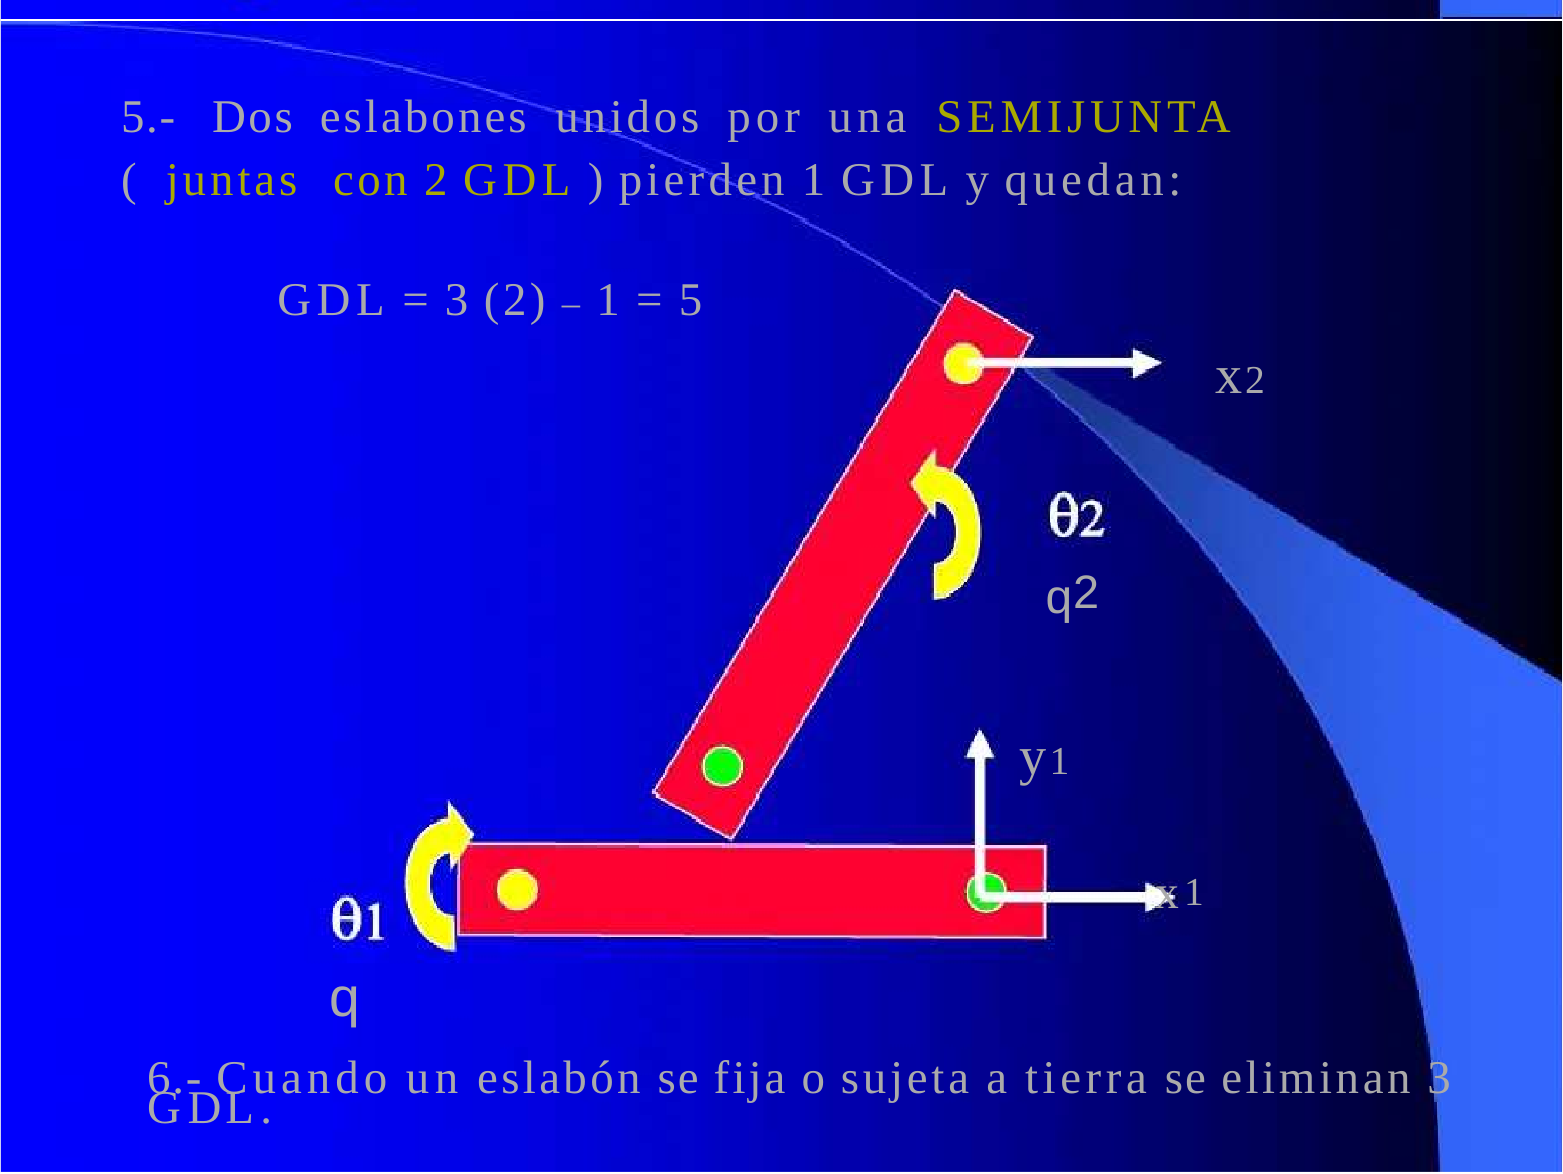

5.-	Dos	eslabones	unidos	por	una	SEMIJUNTA	(  juntas  con 2 GDL ) pierden 1 GDL y quedan:

GDL = 3 (2) – 1 = 5
x2

q2

y1
x1
q
6.- Cuando un eslabón se fija o sujeta a tierra se eliminan 3
GDL.